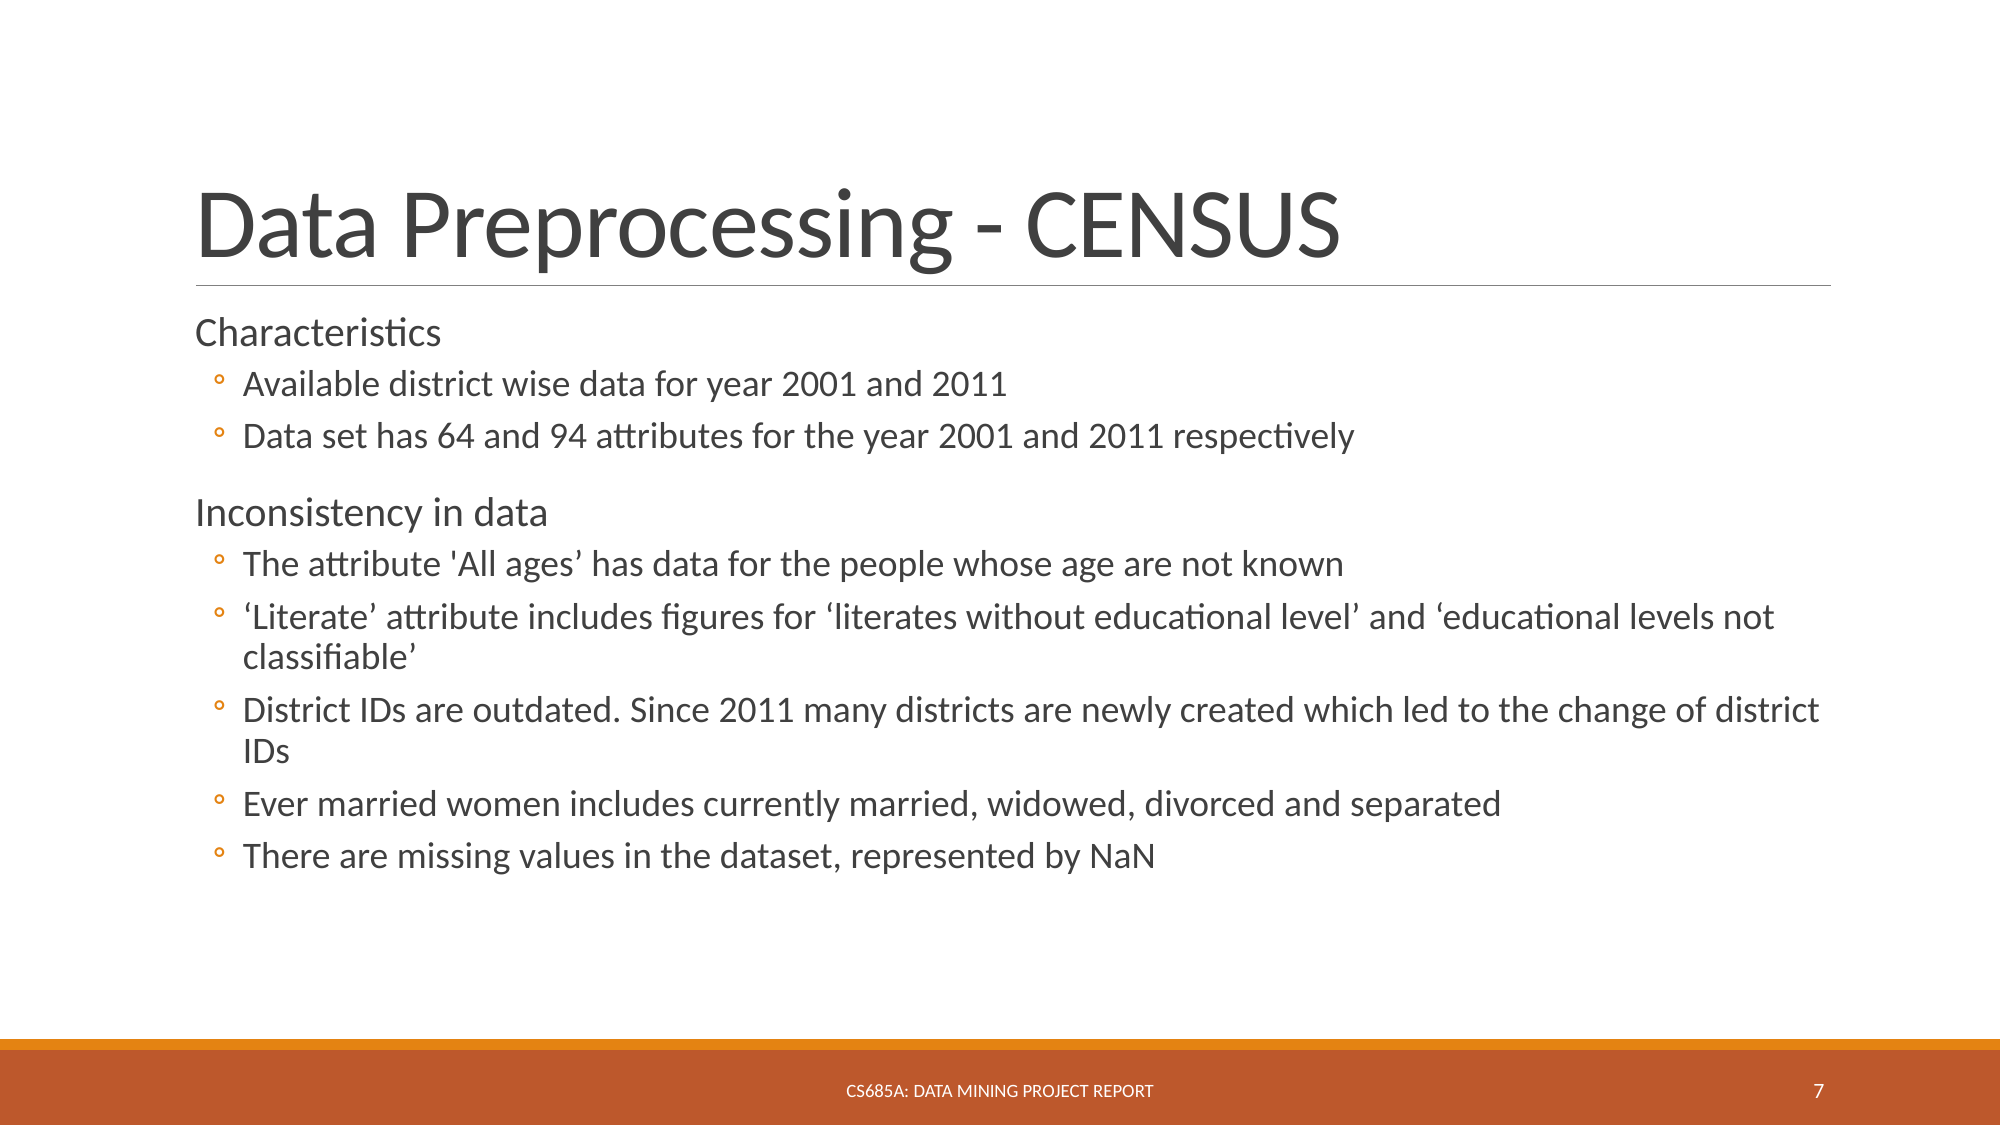

# Data Preprocessing - CENSUS
Characteristics
Available district wise data for year 2001 and 2011
Data set has 64 and 94 attributes for the year 2001 and 2011 respectively
Inconsistency in data
The attribute 'All ages’ has data for the people whose age are not known
‘Literate’ attribute includes figures for ‘literates without educational level’ and ‘educational levels not classifiable’
District IDs are outdated. Since 2011 many districts are newly created which led to the change of district IDs
Ever married women includes currently married, widowed, divorced and separated
There are missing values in the dataset, represented by NaN
CS685A: Data Mining Project Report
7